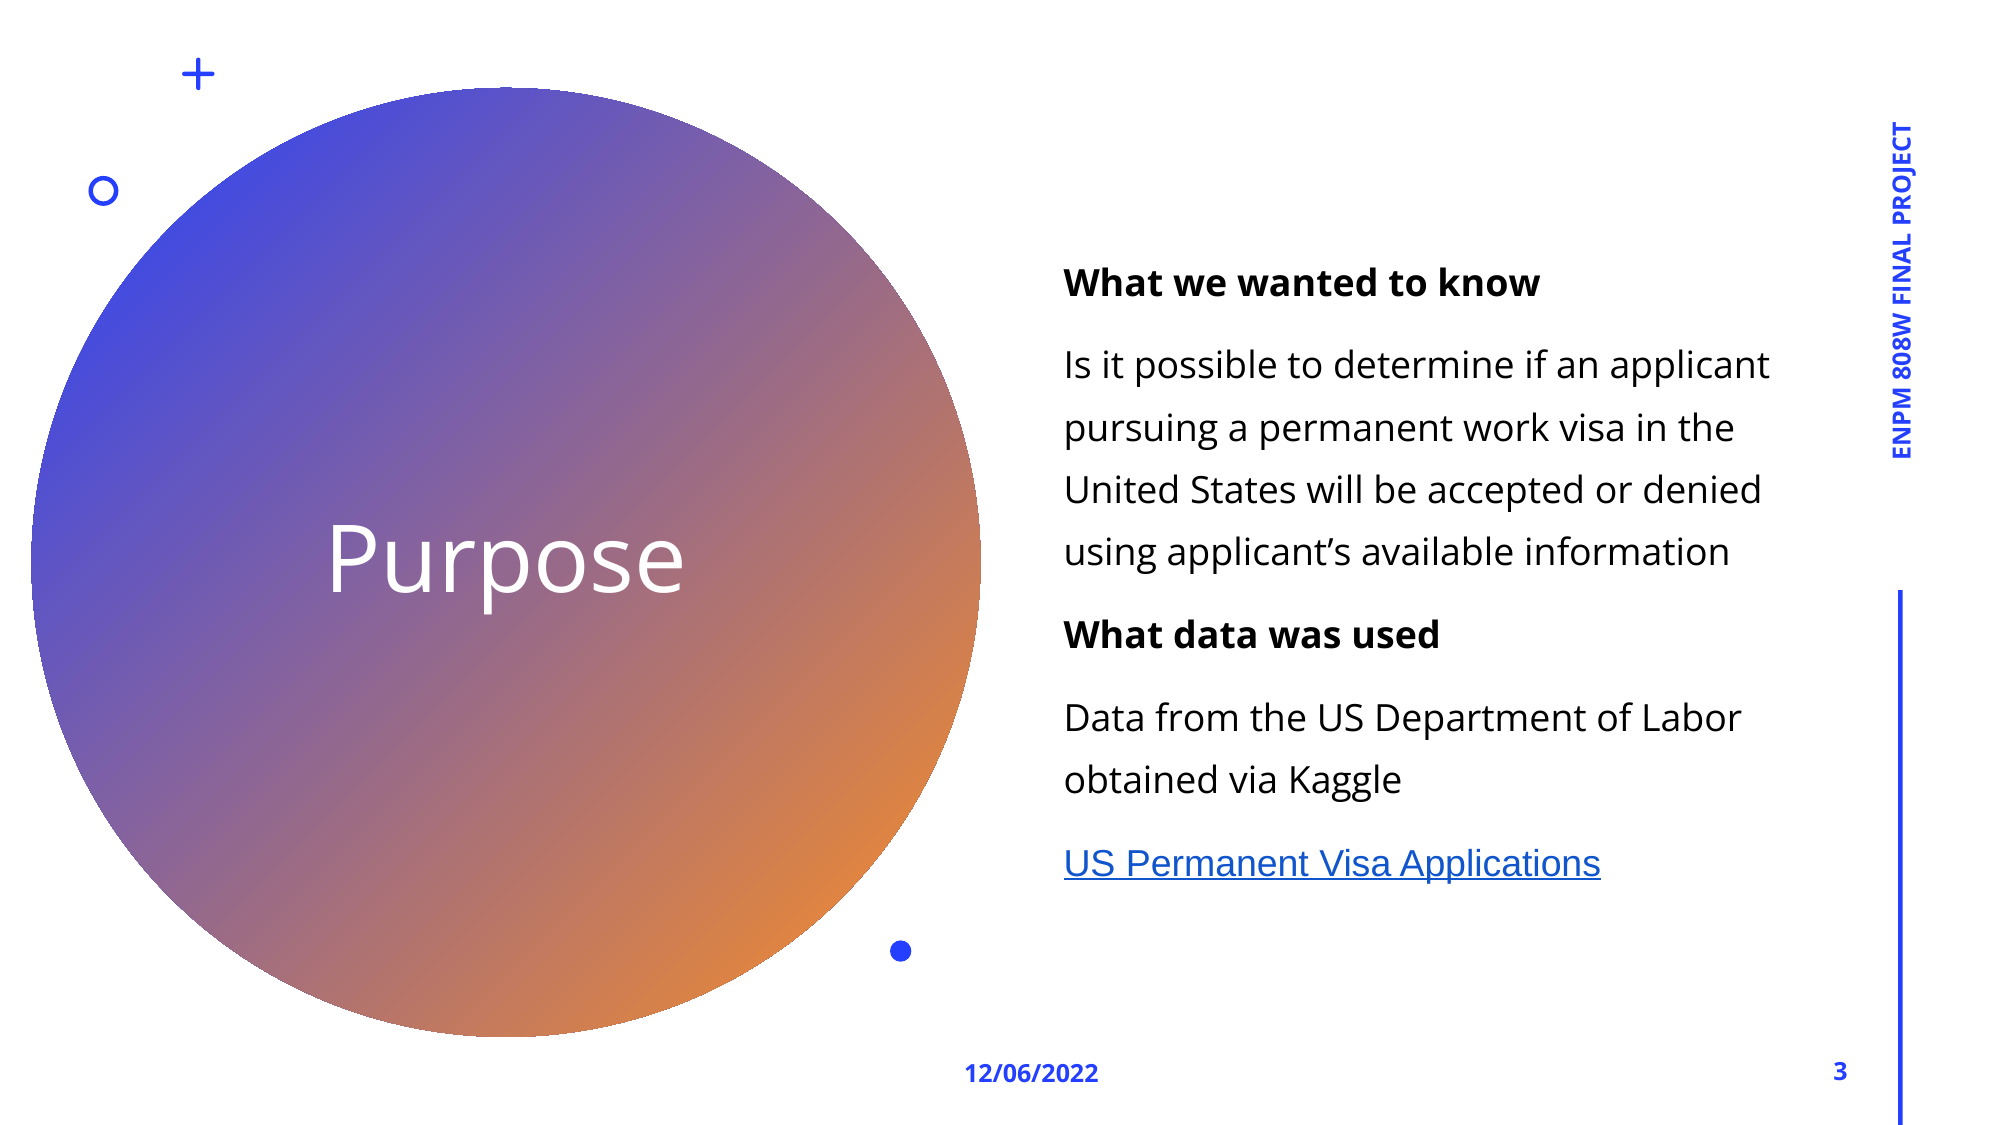

What we wanted to know
Is it possible to determine if an applicant pursuing a permanent work visa in the United States will be accepted or denied using applicant’s available information
What data was used
Data from the US Department of Labor obtained via Kaggle
US Permanent Visa Applications
ENPM 808W FINAL PROJECT
# Purpose
12/06/2022
3